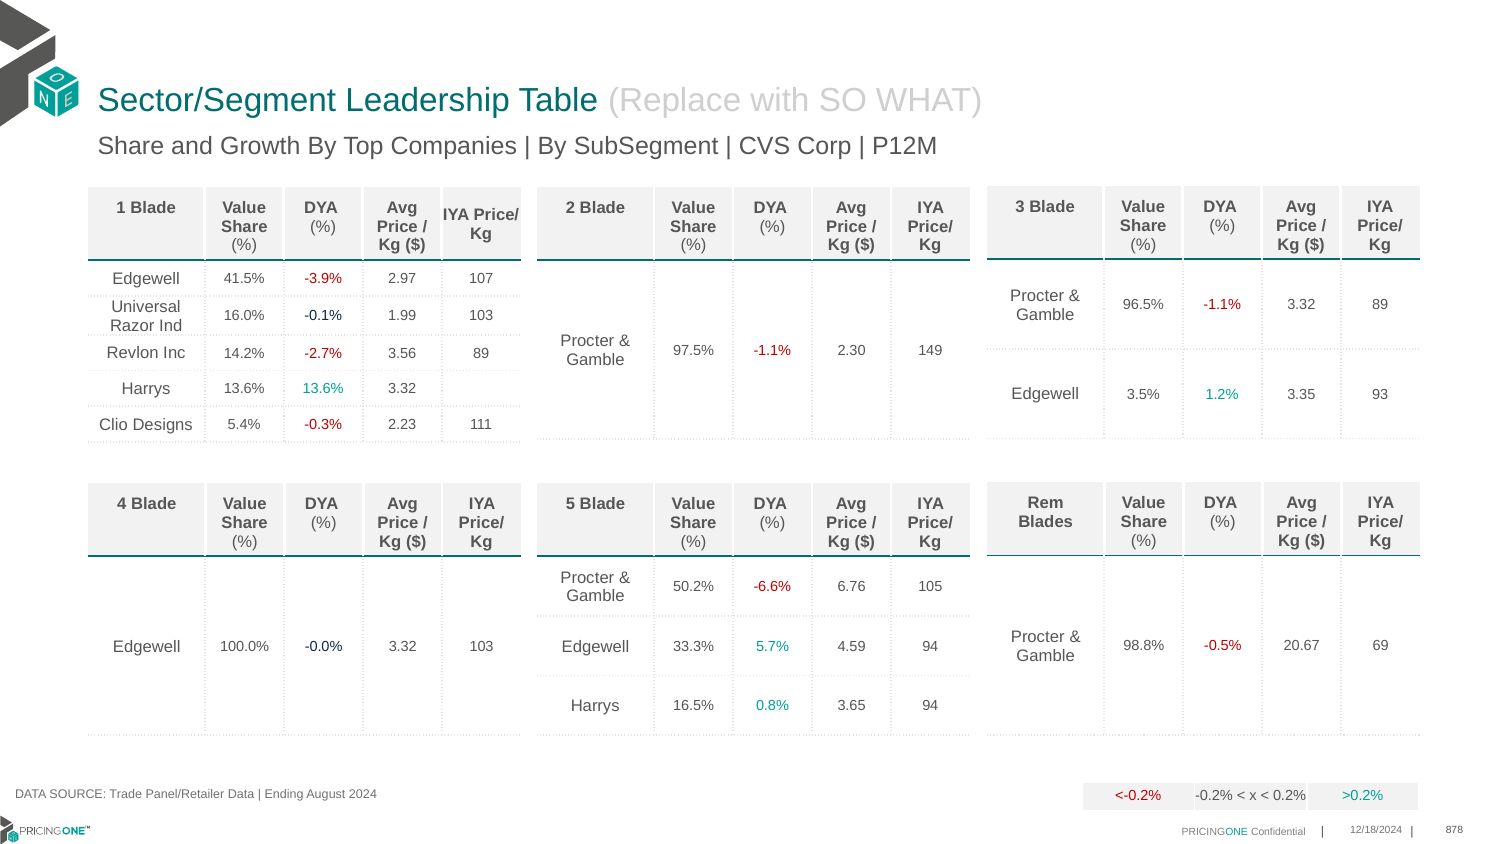

# Sector/Segment Leadership Table (Replace with SO WHAT)
Share and Growth By Top Companies | By SubSegment | CVS Corp | P12M
| 3 Blade | Value Share (%) | DYA (%) | Avg Price /Kg ($) | IYA Price/Kg |
| --- | --- | --- | --- | --- |
| Procter & Gamble | 96.5% | -1.1% | 3.32 | 89 |
| Edgewell | 3.5% | 1.2% | 3.35 | 93 |
| 1 Blade | Value Share (%) | DYA (%) | Avg Price /Kg ($) | IYA Price/ Kg |
| --- | --- | --- | --- | --- |
| Edgewell | 41.5% | -3.9% | 2.97 | 107 |
| Universal Razor Ind | 16.0% | -0.1% | 1.99 | 103 |
| Revlon Inc | 14.2% | -2.7% | 3.56 | 89 |
| Harrys | 13.6% | 13.6% | 3.32 |  |
| Clio Designs | 5.4% | -0.3% | 2.23 | 111 |
| 2 Blade | Value Share (%) | DYA (%) | Avg Price /Kg ($) | IYA Price/Kg |
| --- | --- | --- | --- | --- |
| Procter & Gamble | 97.5% | -1.1% | 2.30 | 149 |
| Rem Blades | Value Share (%) | DYA (%) | Avg Price /Kg ($) | IYA Price/Kg |
| --- | --- | --- | --- | --- |
| Procter & Gamble | 98.8% | -0.5% | 20.67 | 69 |
| 4 Blade | Value Share (%) | DYA (%) | Avg Price /Kg ($) | IYA Price/Kg |
| --- | --- | --- | --- | --- |
| Edgewell | 100.0% | -0.0% | 3.32 | 103 |
| 5 Blade | Value Share (%) | DYA (%) | Avg Price /Kg ($) | IYA Price/Kg |
| --- | --- | --- | --- | --- |
| Procter & Gamble | 50.2% | -6.6% | 6.76 | 105 |
| Edgewell | 33.3% | 5.7% | 4.59 | 94 |
| Harrys | 16.5% | 0.8% | 3.65 | 94 |
DATA SOURCE: Trade Panel/Retailer Data | Ending August 2024
| <-0.2% | -0.2% < x < 0.2% | >0.2% |
| --- | --- | --- |

12/18/2024
878